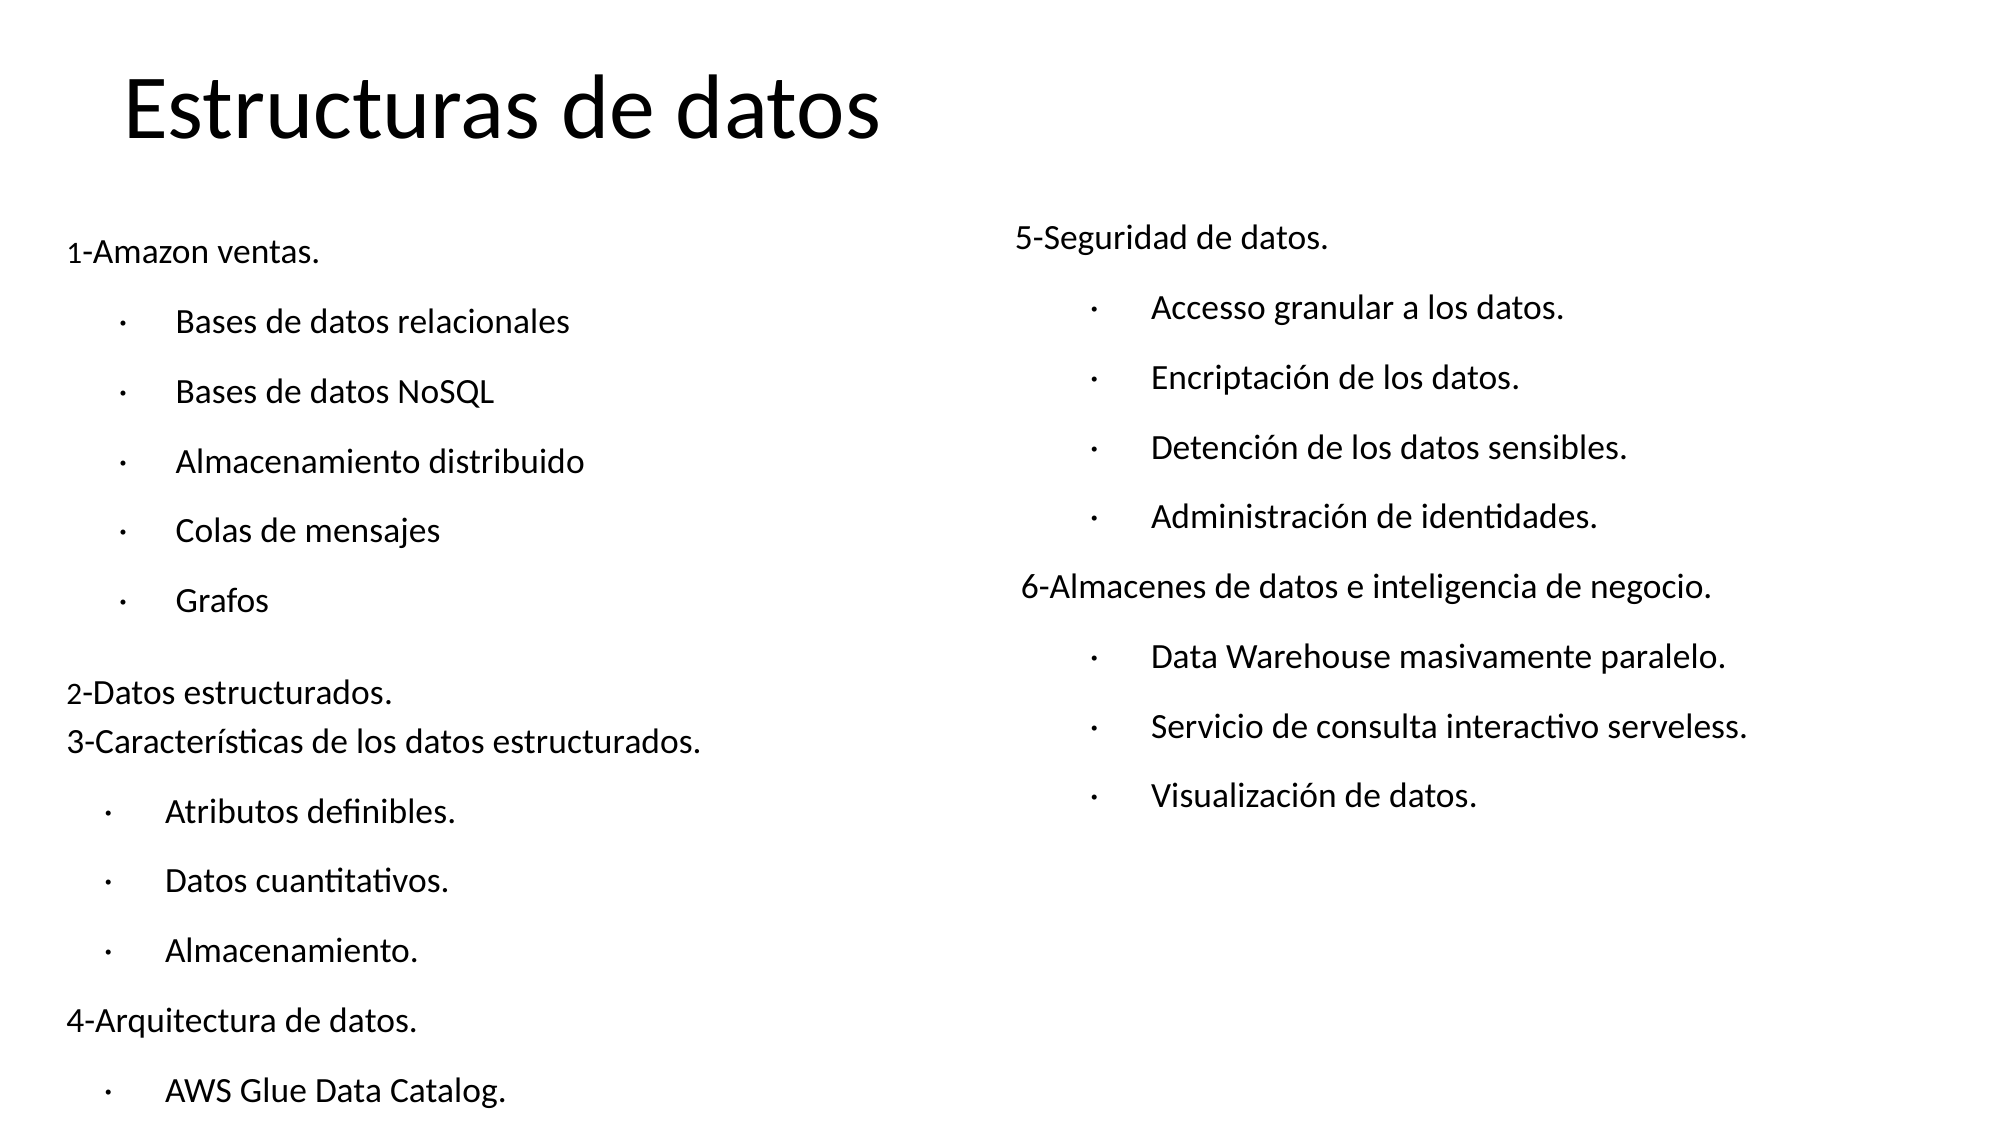

# Estructuras de datos

1-Amazon ventas.
·        Bases de datos relacionales
·        Bases de datos NoSQL
·        Almacenamiento distribuido
·        Colas de mensajes
·        Grafos

2-Datos estructurados.
3-Características de los datos estructurados.
·        Atributos definibles.
·        Datos cuantitativos.
·        Almacenamiento.
4-Arquitectura de datos.
·        AWS Glue Data Catalog.

5-Seguridad de datos.
·        Accesso granular a los datos.
·        Encriptación de los datos.
·        Detención de los datos sensibles.
·        Administración de identidades.
6-Almacenes de datos e inteligencia de negocio.
·        Data Warehouse masivamente paralelo.
·        Servicio de consulta interactivo serveless.
·        Visualización de datos.